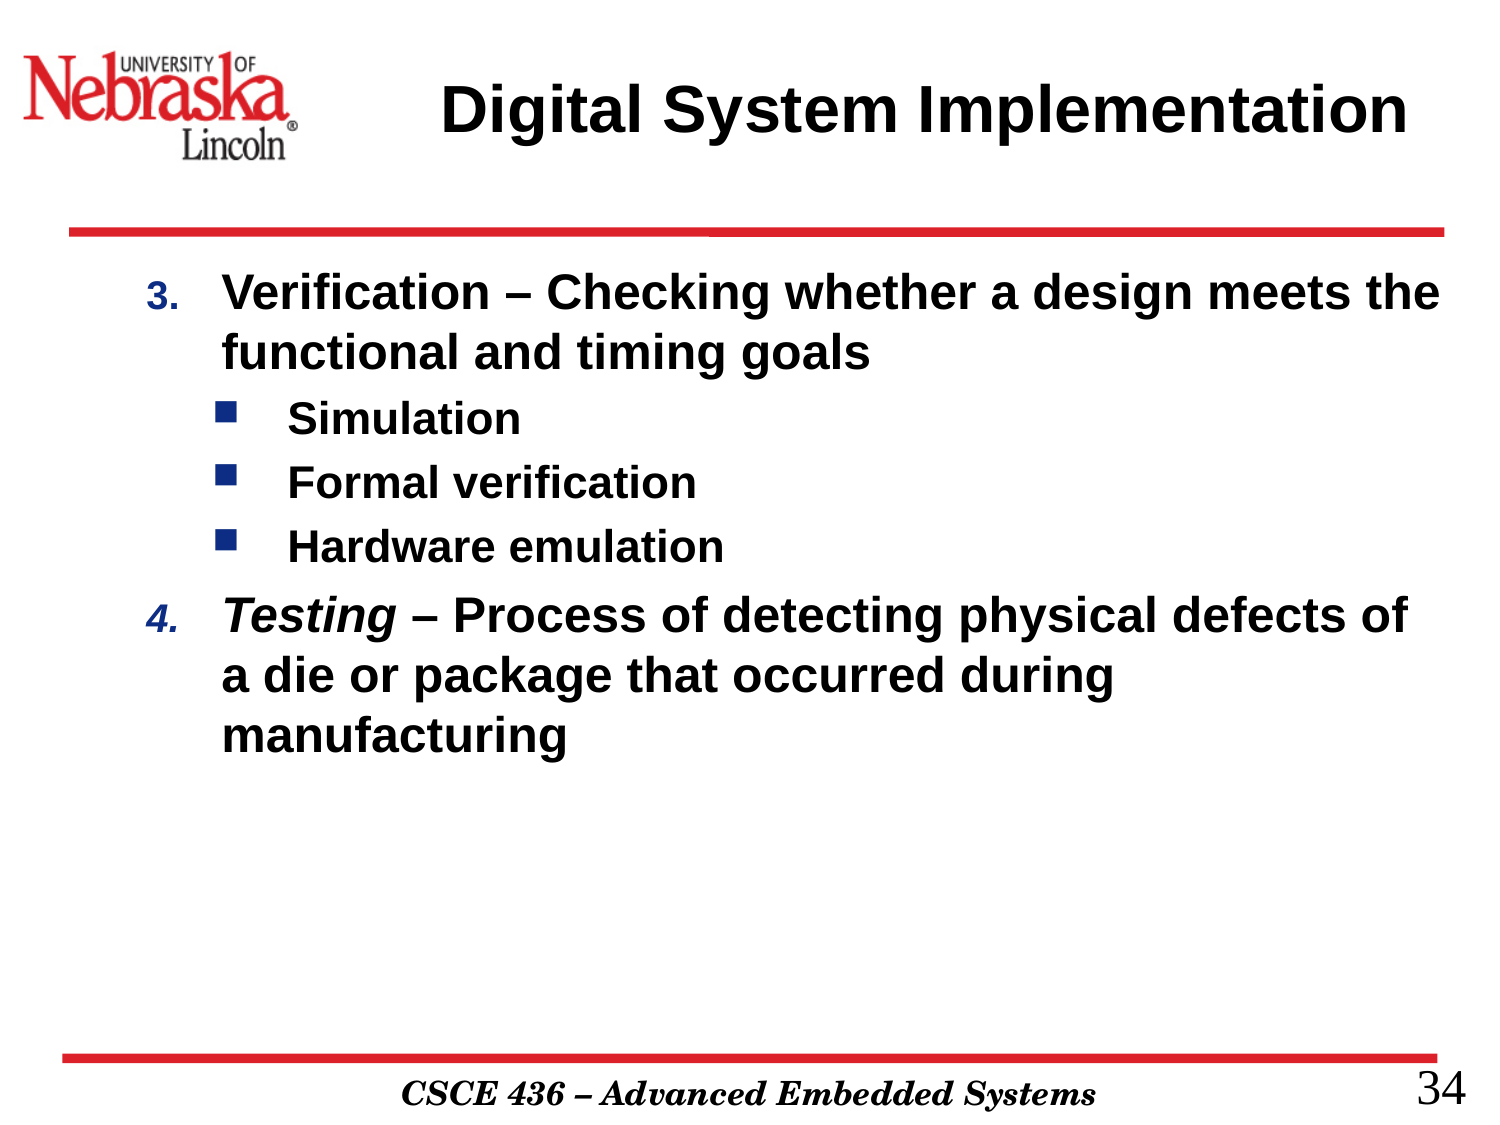

# Digital System Implementation
Verification – Checking whether a design meets the functional and timing goals
Simulation
Formal verification
Hardware emulation
Testing – Process of detecting physical defects of a die or package that occurred during manufacturing
34